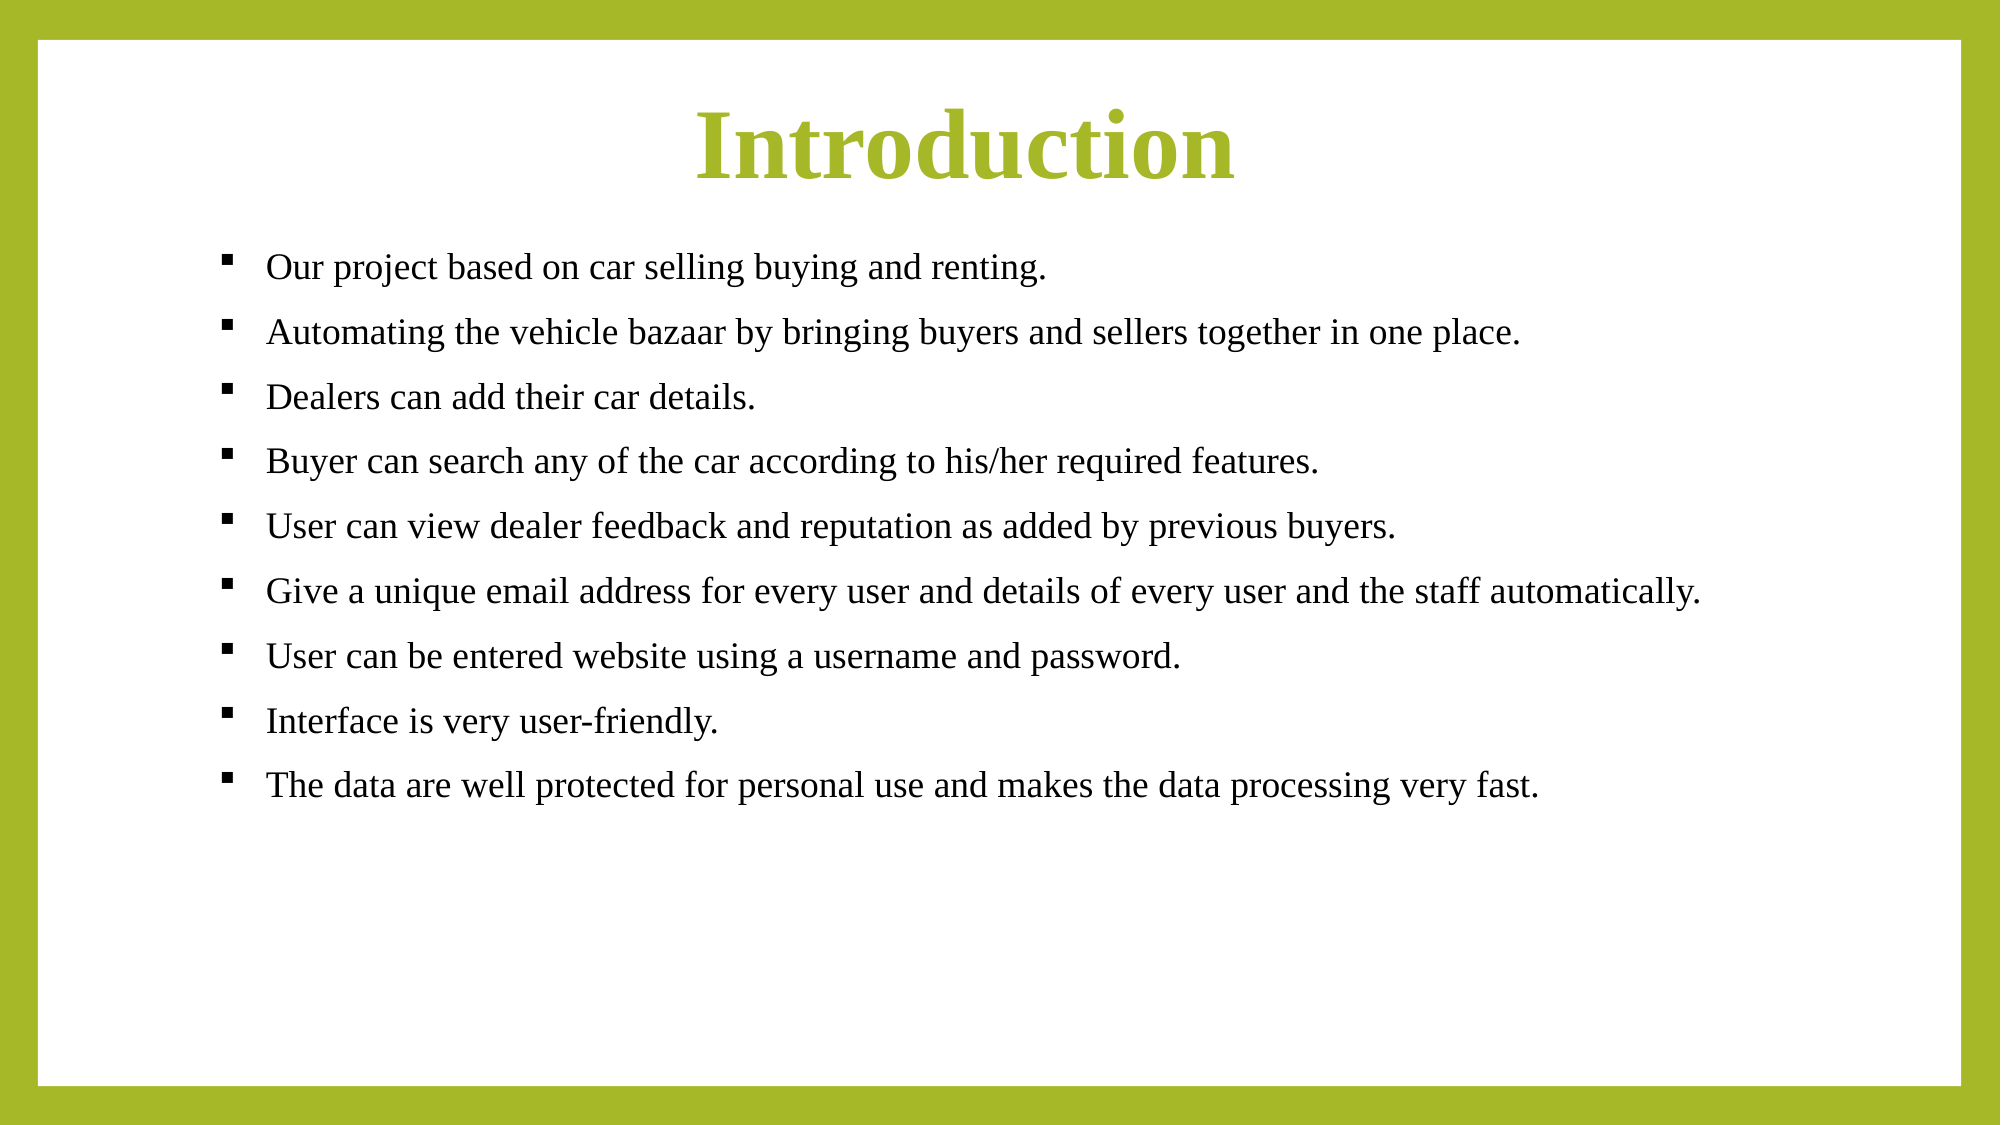

# Introduction
Our project based on car selling buying and renting.
Automating the vehicle bazaar by bringing buyers and sellers together in one place.
Dealers can add their car details.
Buyer can search any of the car according to his/her required features.
User can view dealer feedback and reputation as added by previous buyers.
Give a unique email address for every user and details of every user and the staff automatically.
User can be entered website using a username and password.
Interface is very user-friendly.
The data are well protected for personal use and makes the data processing very fast.